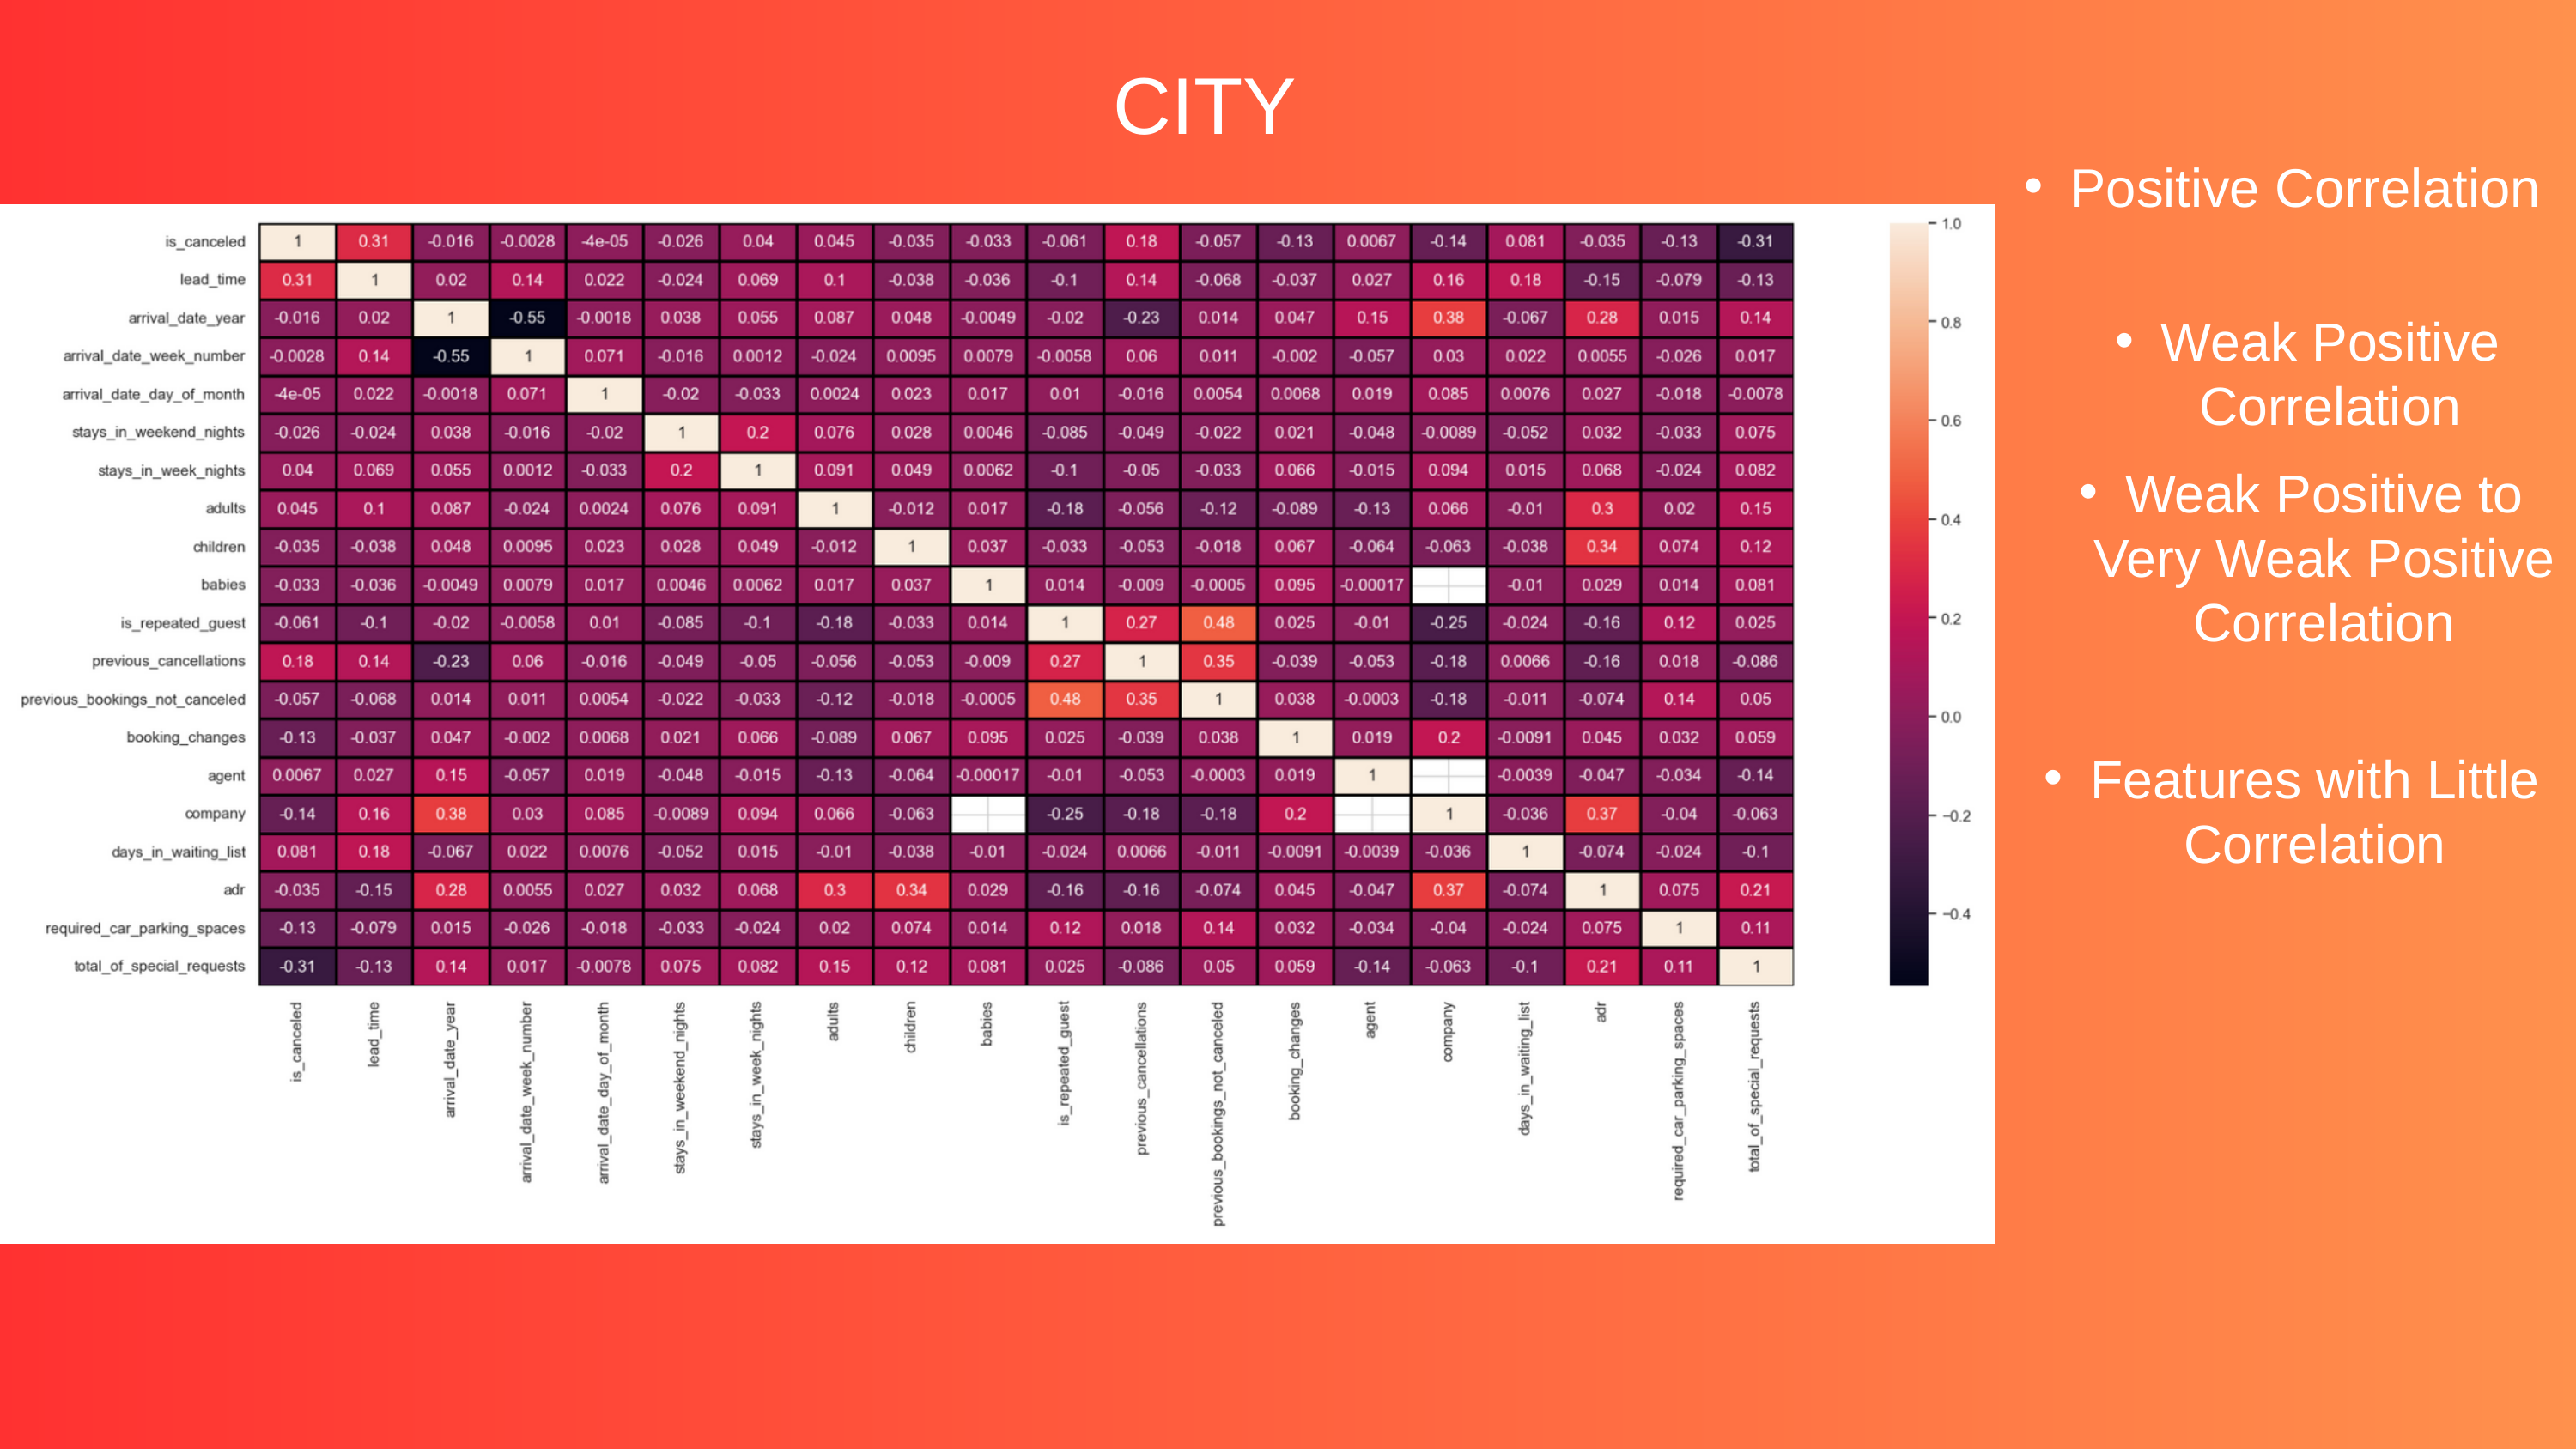

CITY
Positive Correlation

Weak Positive Correlation
Weak Positive to Very Weak Positive Correlation
Features with Little Correlation